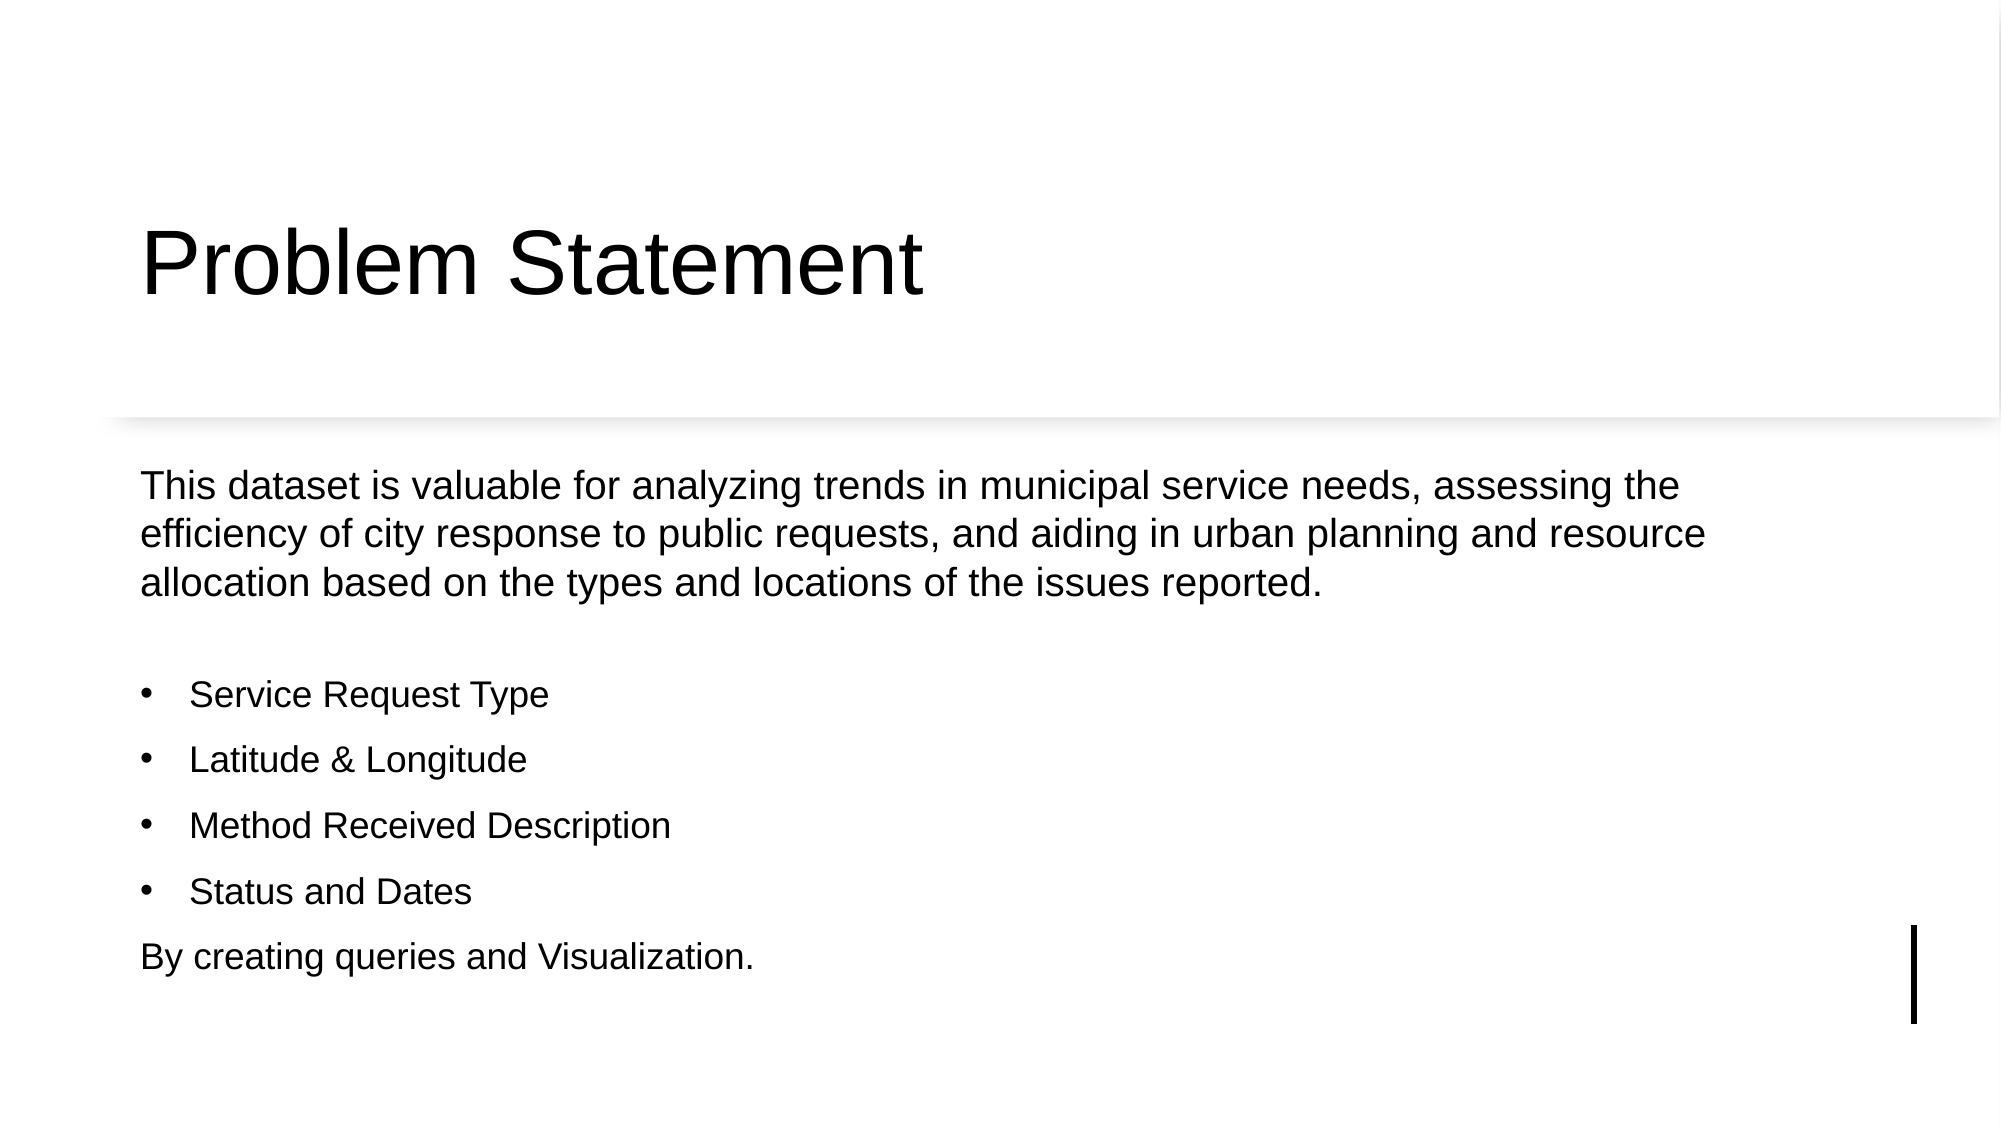

# Problem Statement
This dataset is valuable for analyzing trends in municipal service needs, assessing the efficiency of city response to public requests, and aiding in urban planning and resource allocation based on the types and locations of the issues reported.

Service Request Type
Latitude & Longitude
Method Received Description
Status and Dates
By creating queries and Visualization.